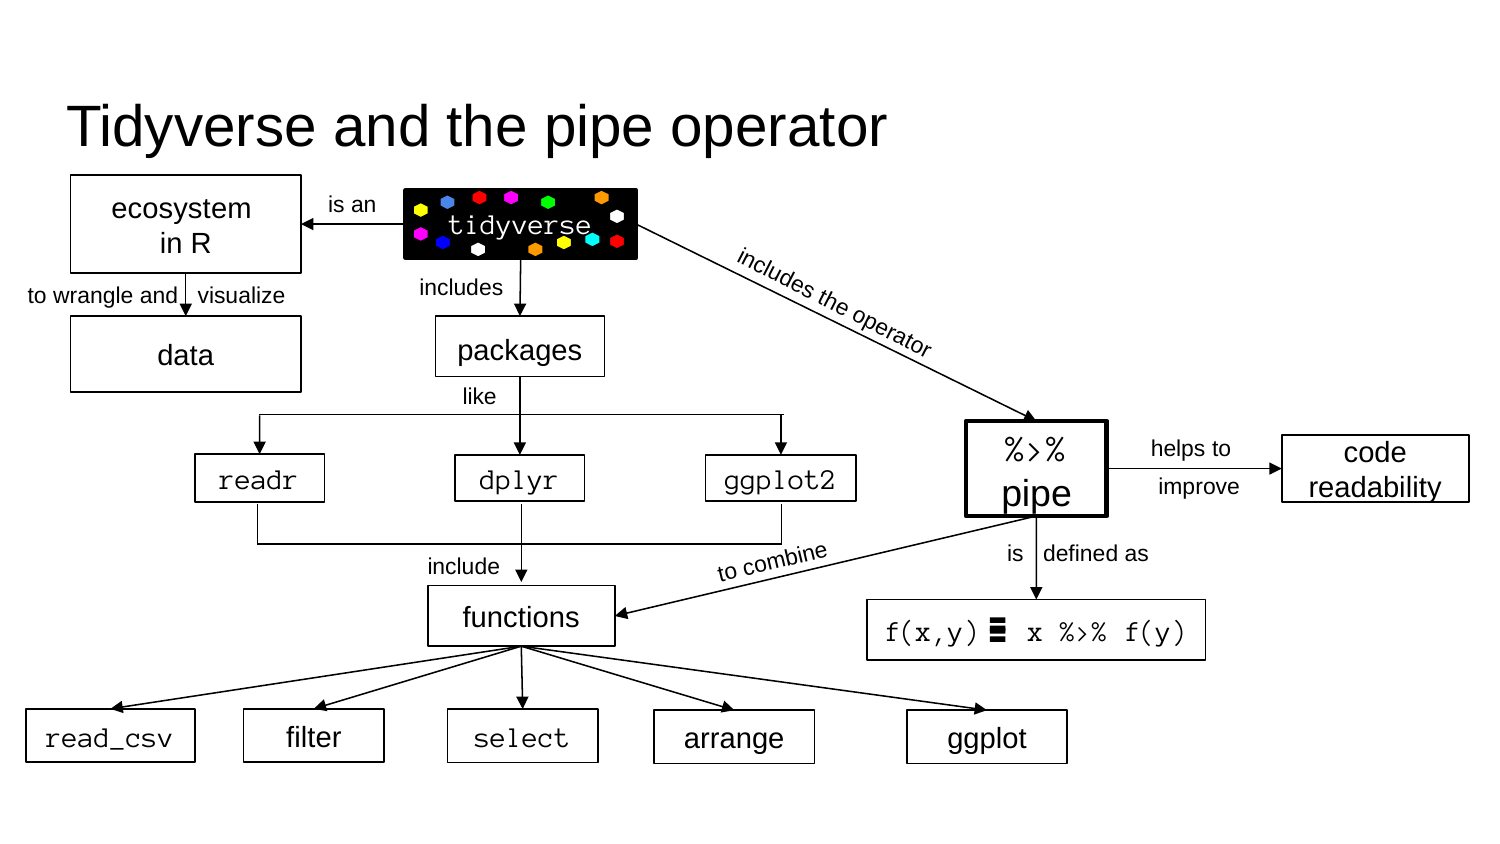

# Tidyverse and the pipe operator
ecosystem
in R
is an

tidyverse

       includes
to wrangle and   visualize
           includes the operator
data
packages
like
%>%
pipe
 helps to
code
readability
readr
dplyr
ggplot2
improve
     is   defined as
       to combine
     include
functions
f(x,y)   x %>% f(y)

read_csv
filter
select
arrange
ggplot